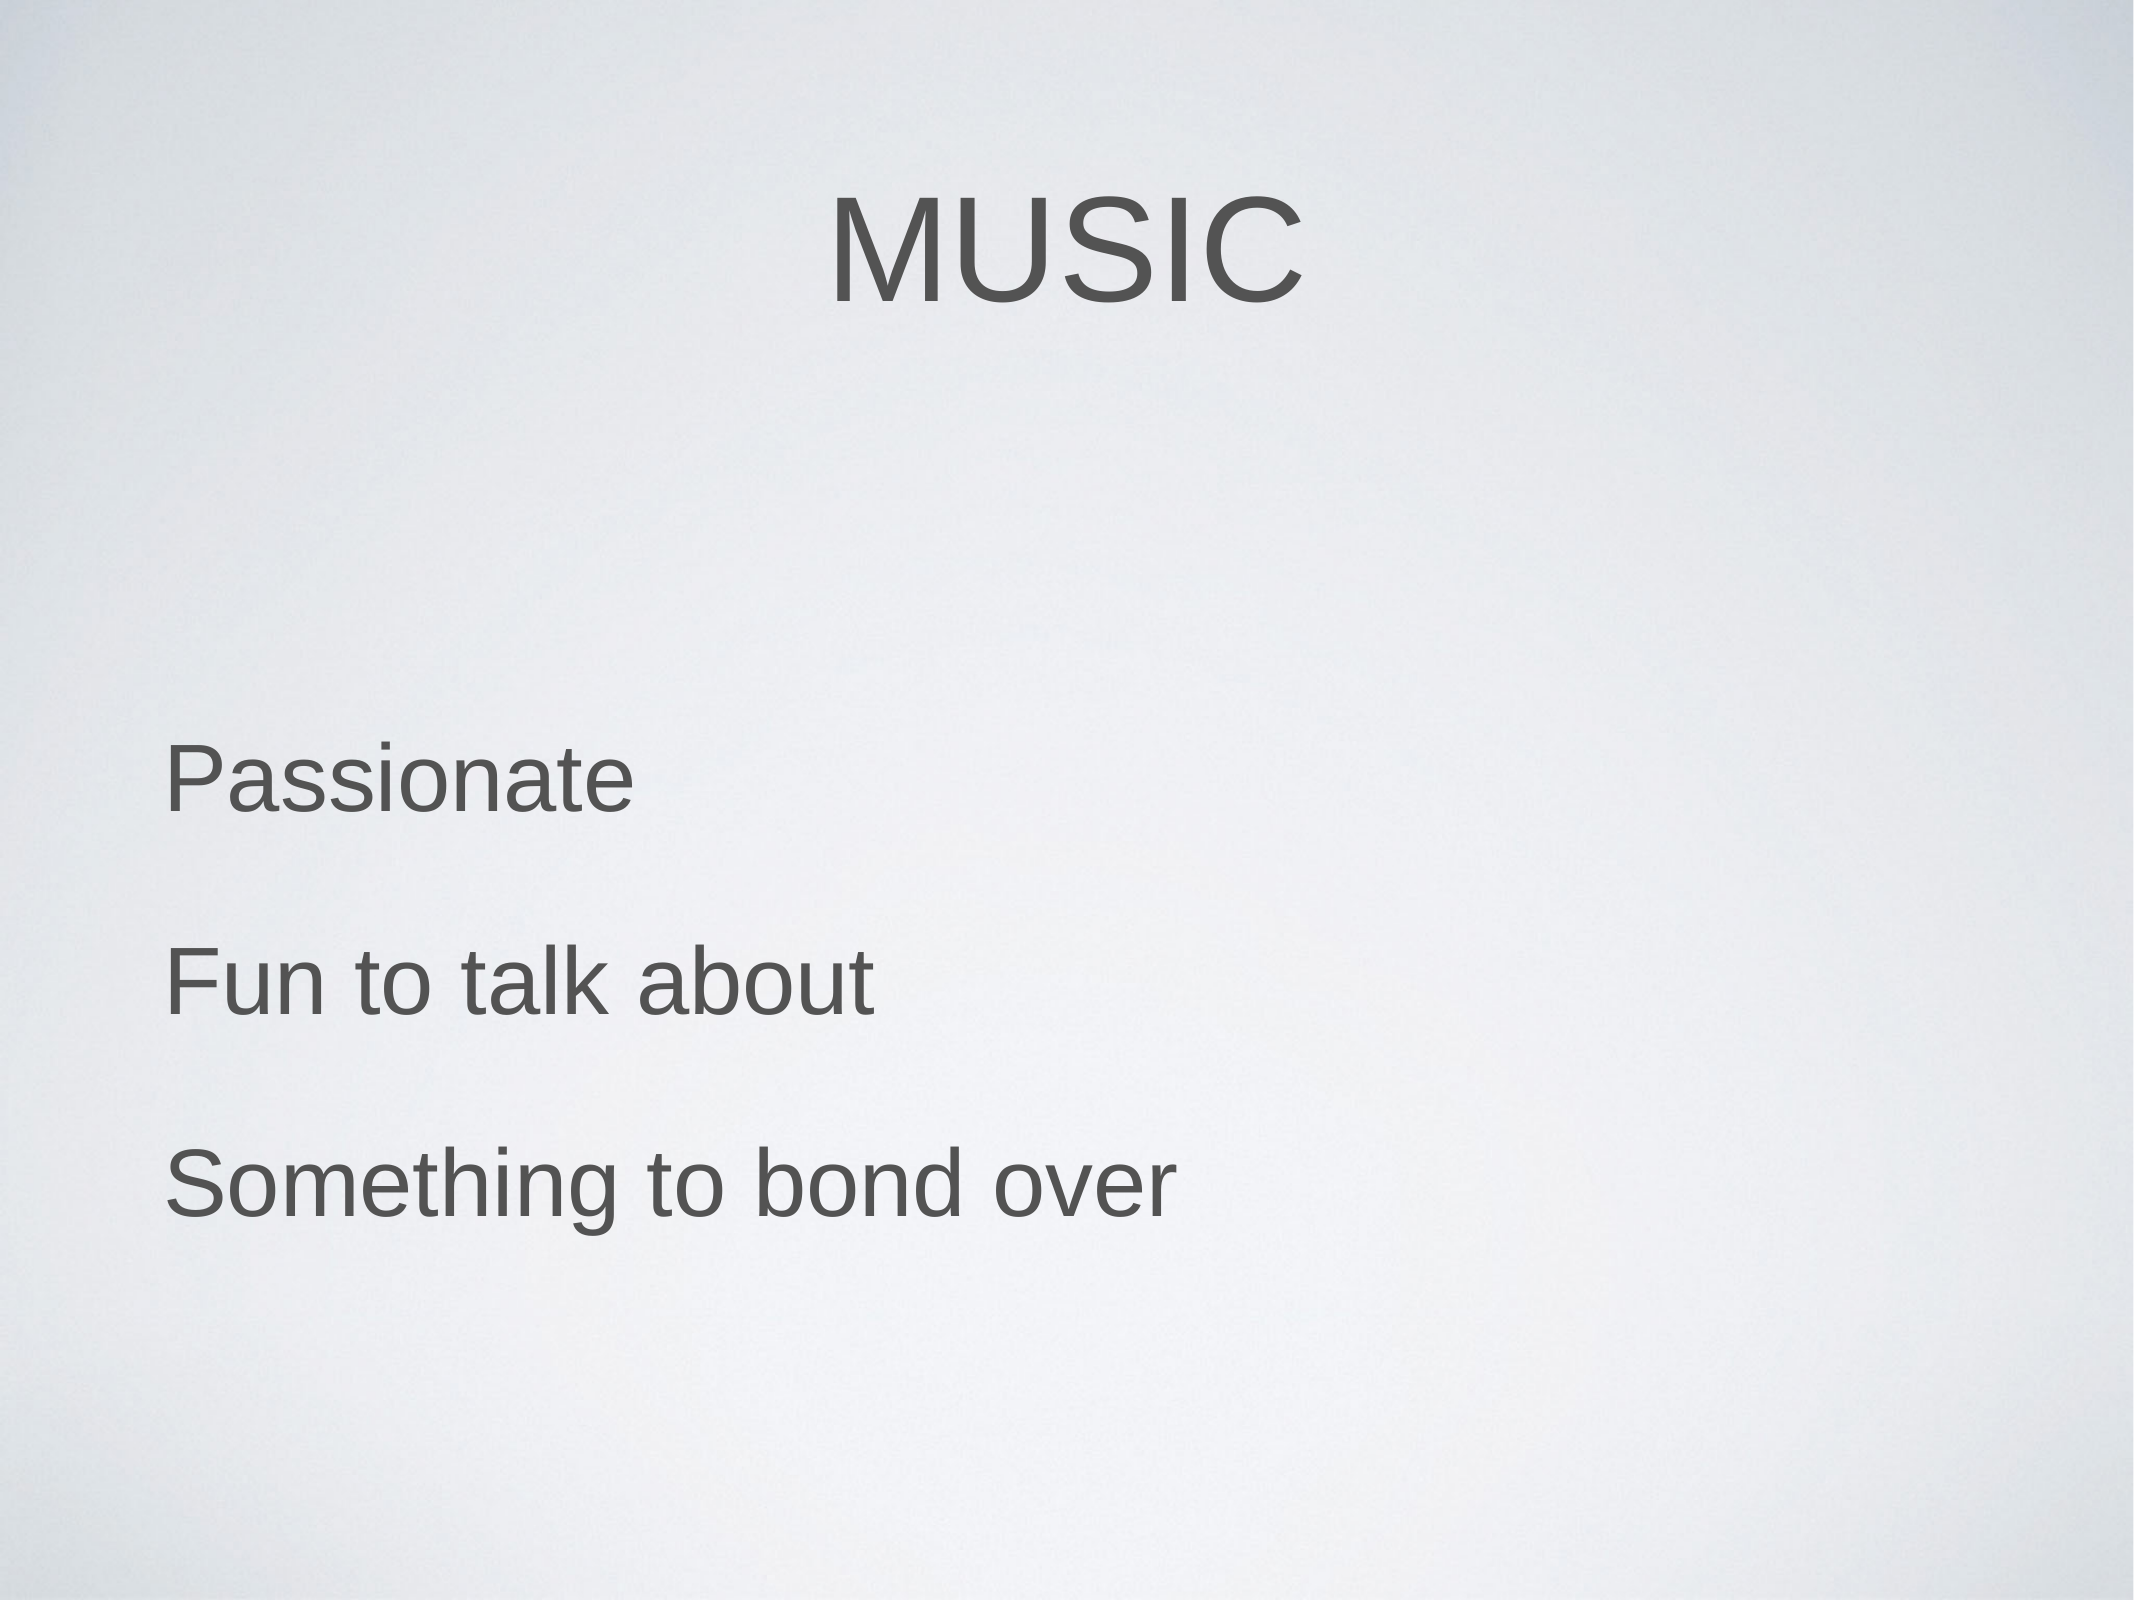

MUSIC
Passionate
Fun to talk about
Something to bond over